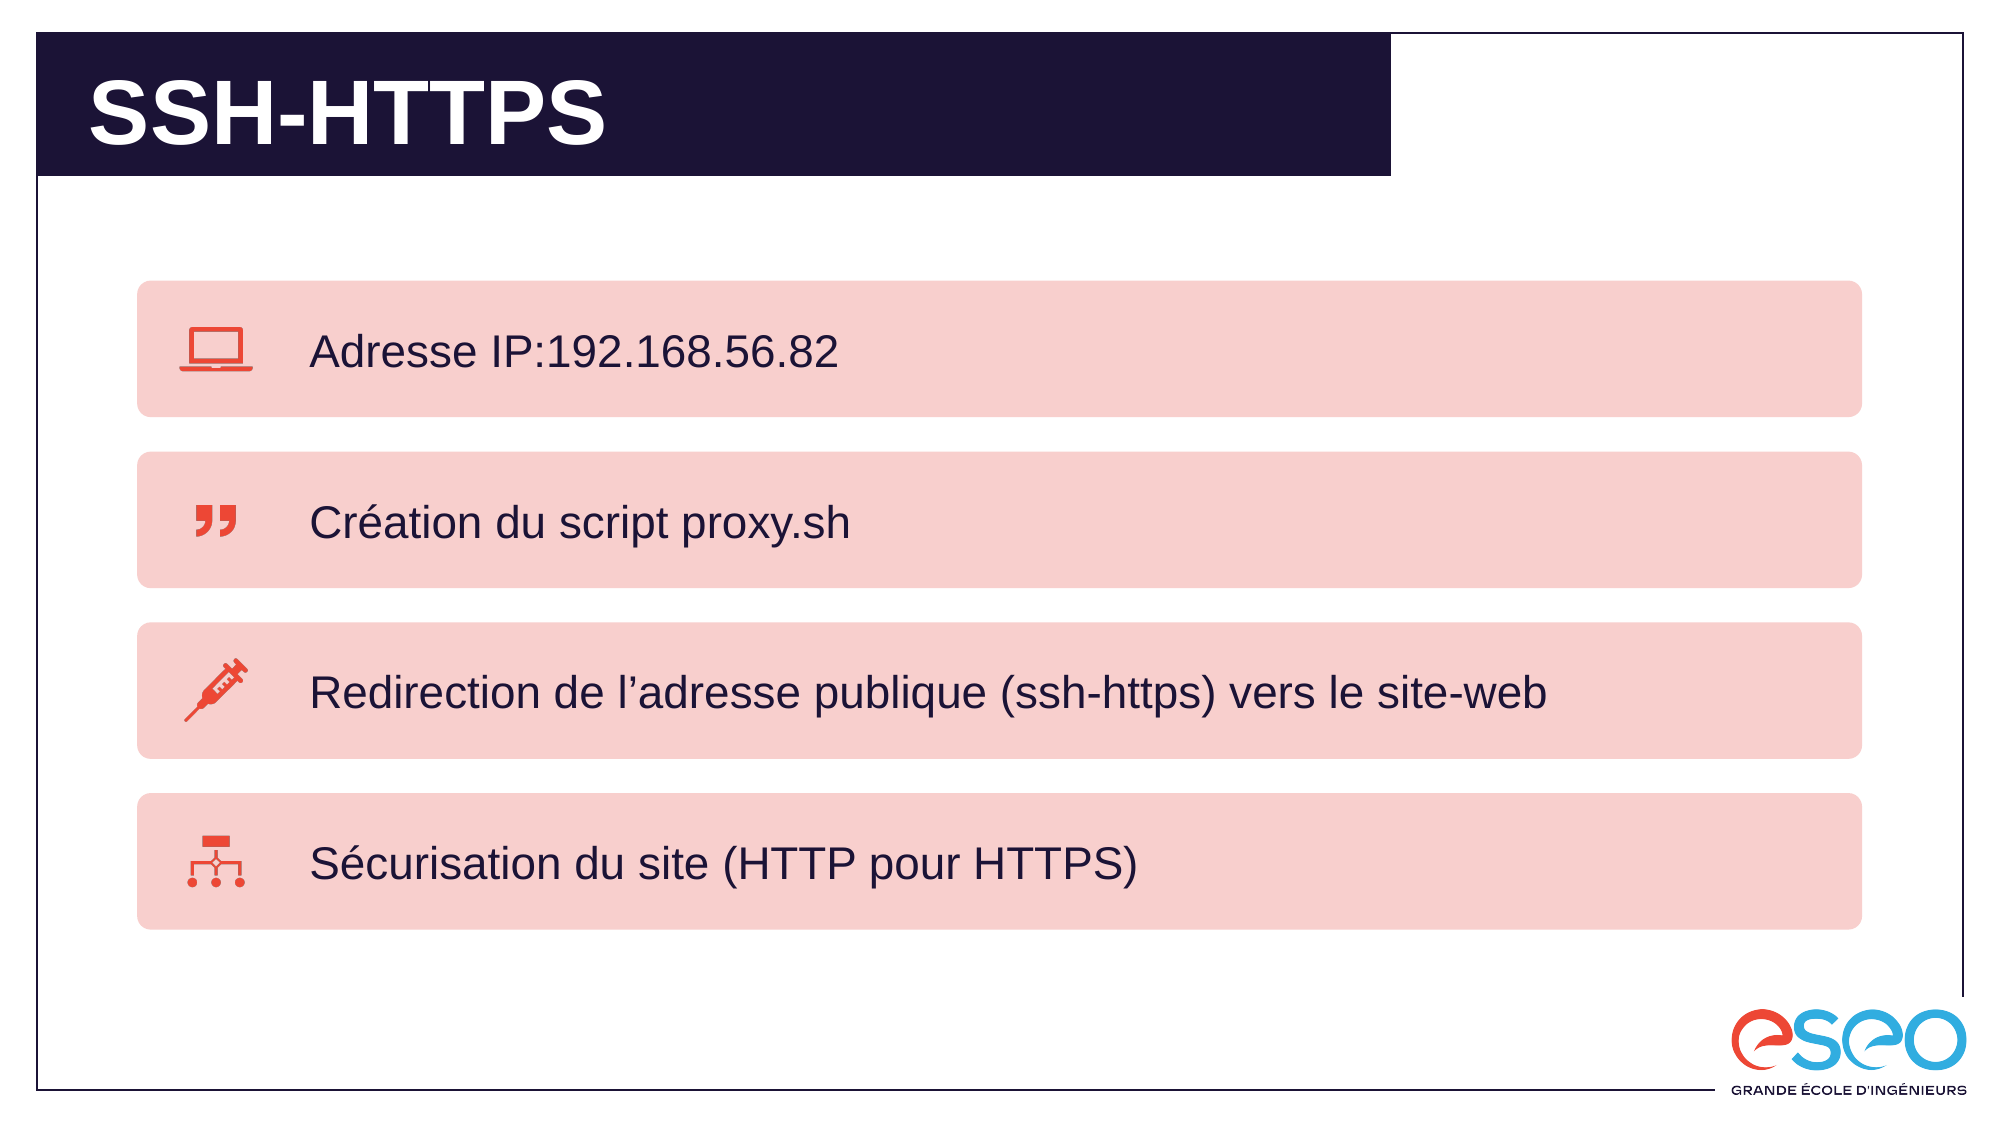

# SSH-HTTPS
Adresse IP:192.168.56.82
Création du script proxy.sh
Redirection de l’adresse publique (ssh-https) vers le site-web
Sécurisation du site (HTTP pour HTTPS)